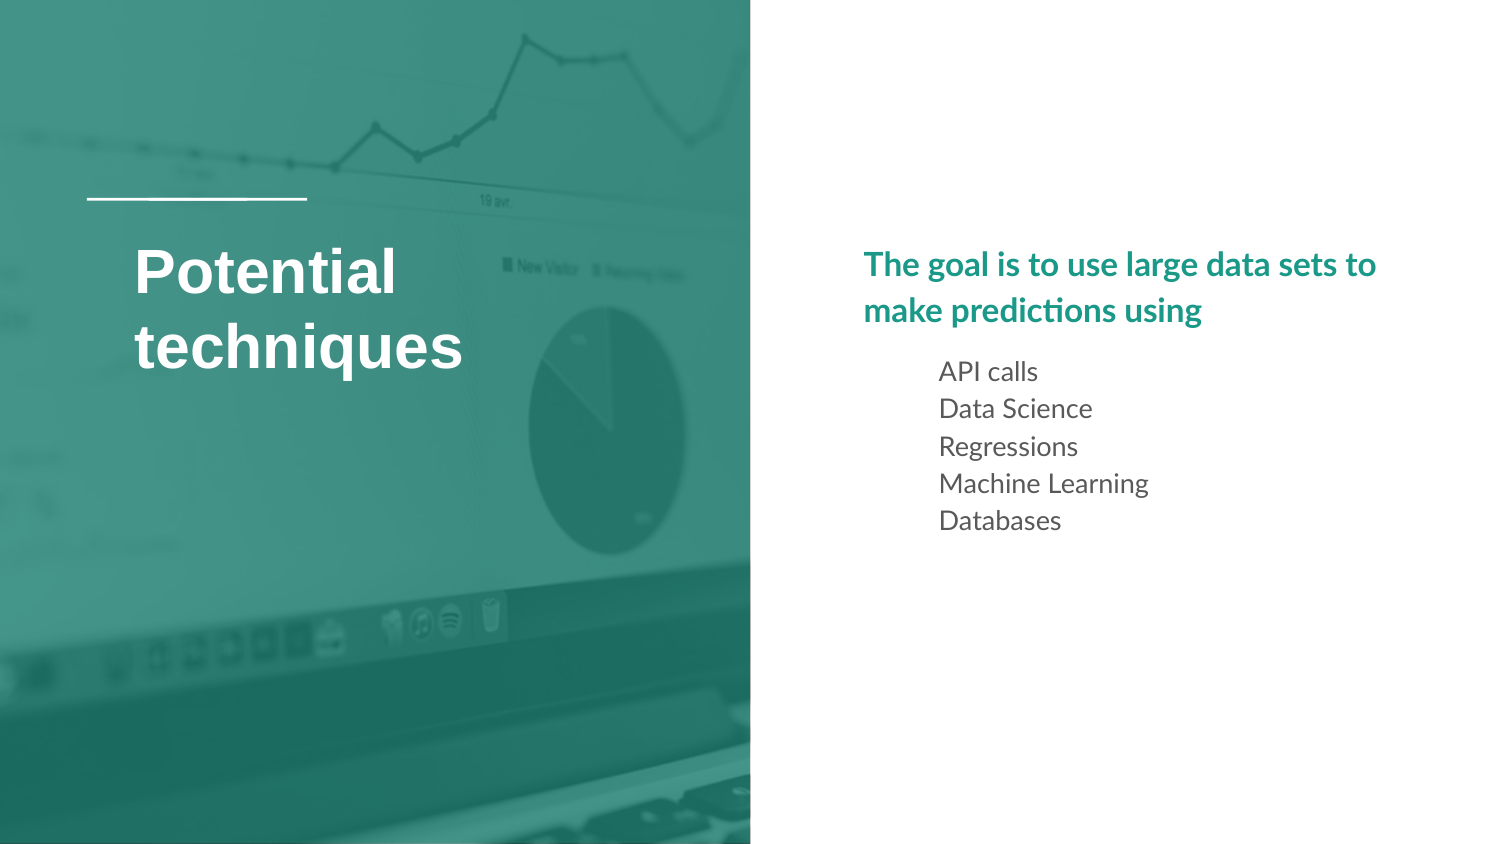

# Potential techniques

The goal is to use large data sets to make predictions using
API calls
Data Science
Regressions
Machine Learning
Databases